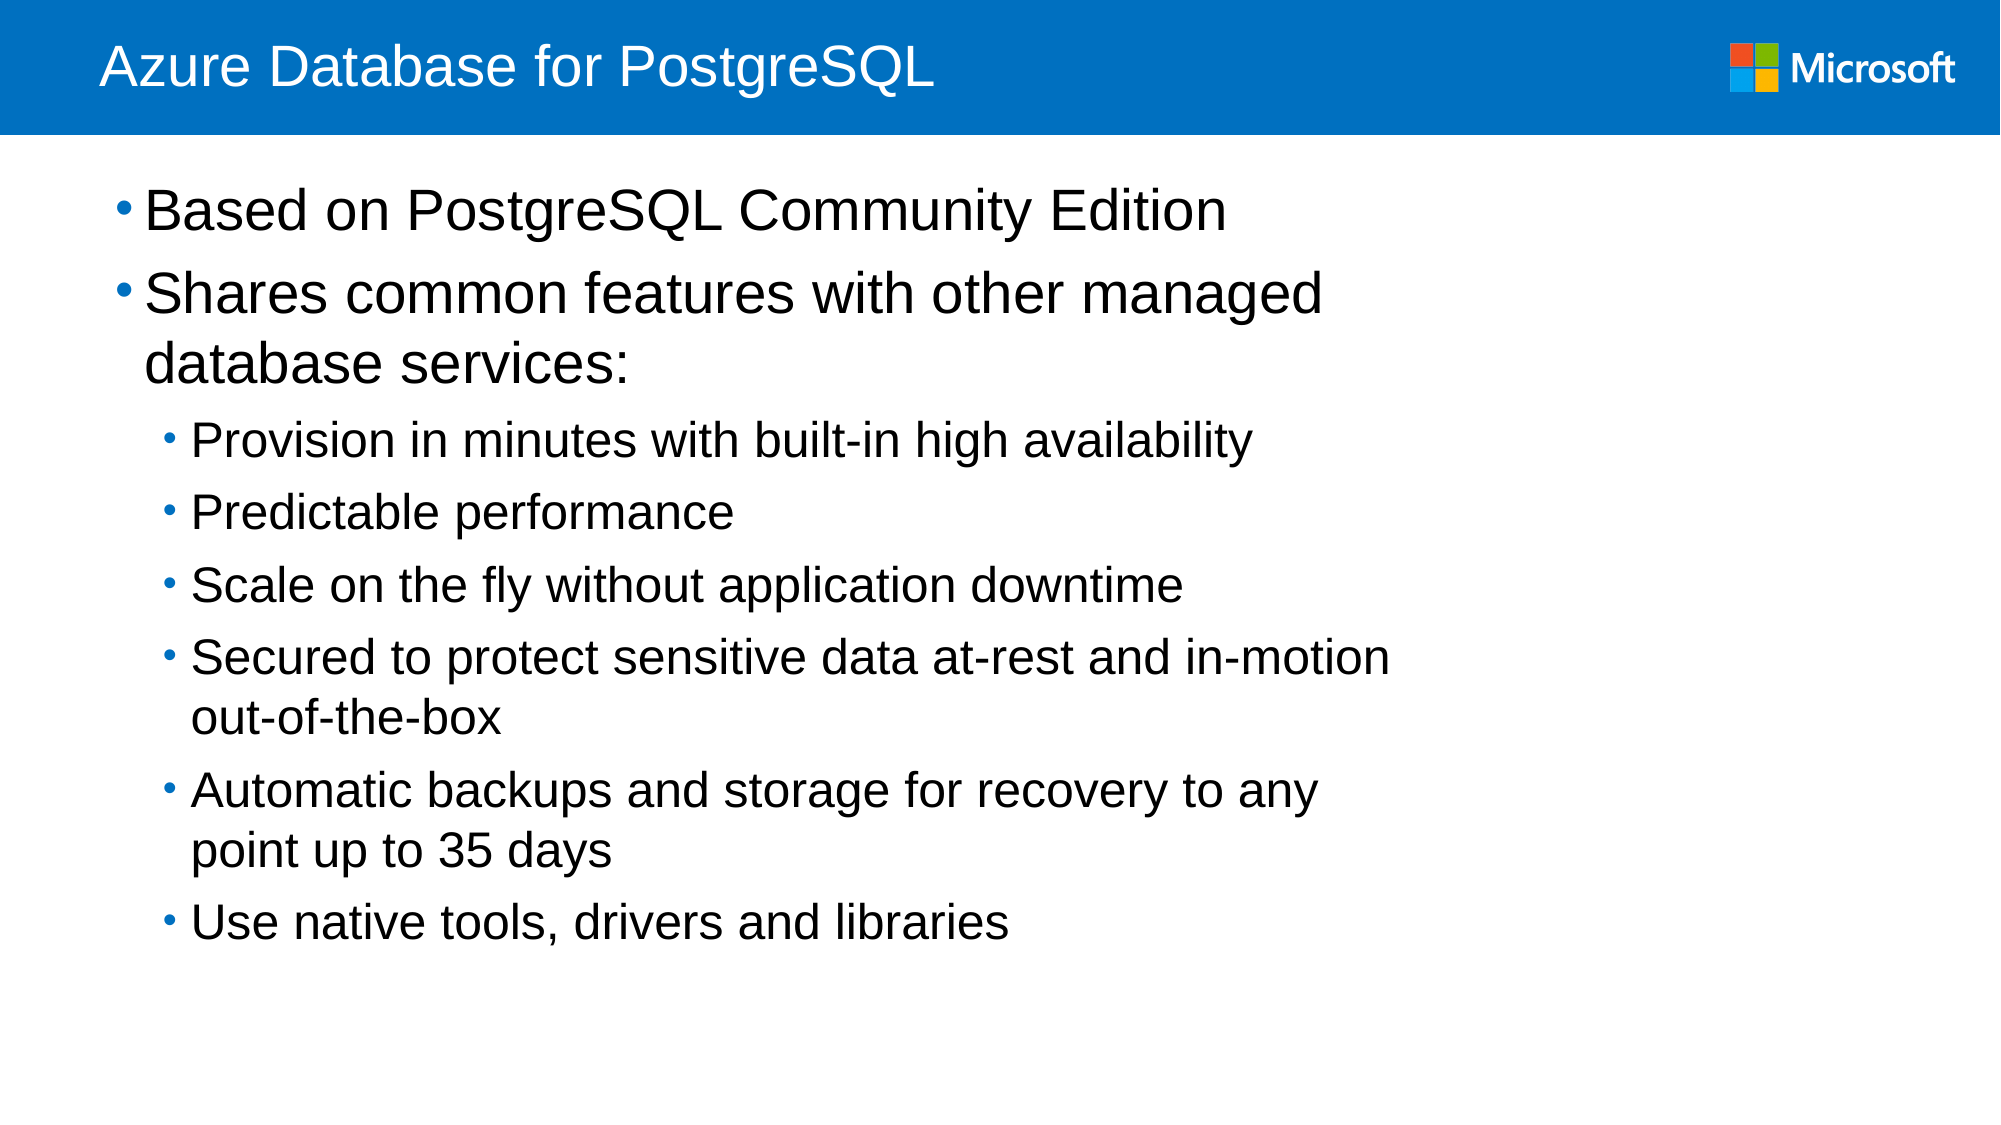

# Azure Database for PostgreSQL
Based on PostgreSQL Community Edition
Shares common features with other managed database services:
Provision in minutes with built-in high availability
Predictable performance
Scale on the fly without application downtime
Secured to protect sensitive data at-rest and in-motion out-of-the-box
Automatic backups and storage for recovery to any point up to 35 days
Use native tools, drivers and libraries